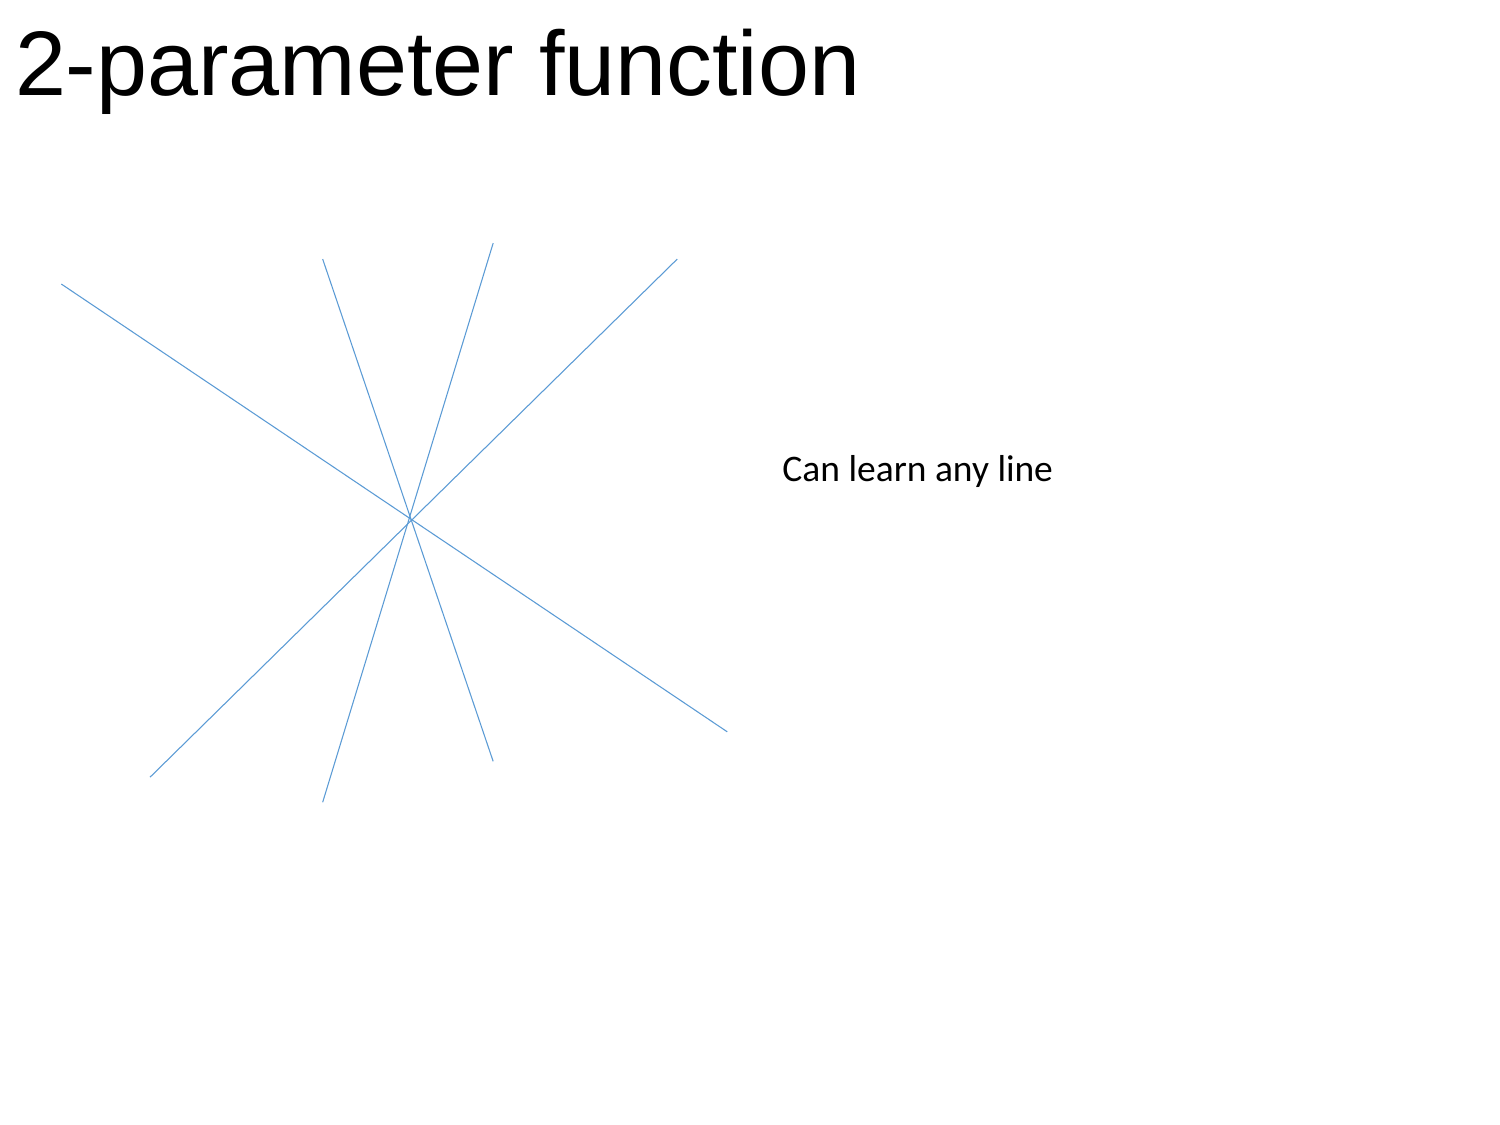

# 2-parameter function
Can learn any line